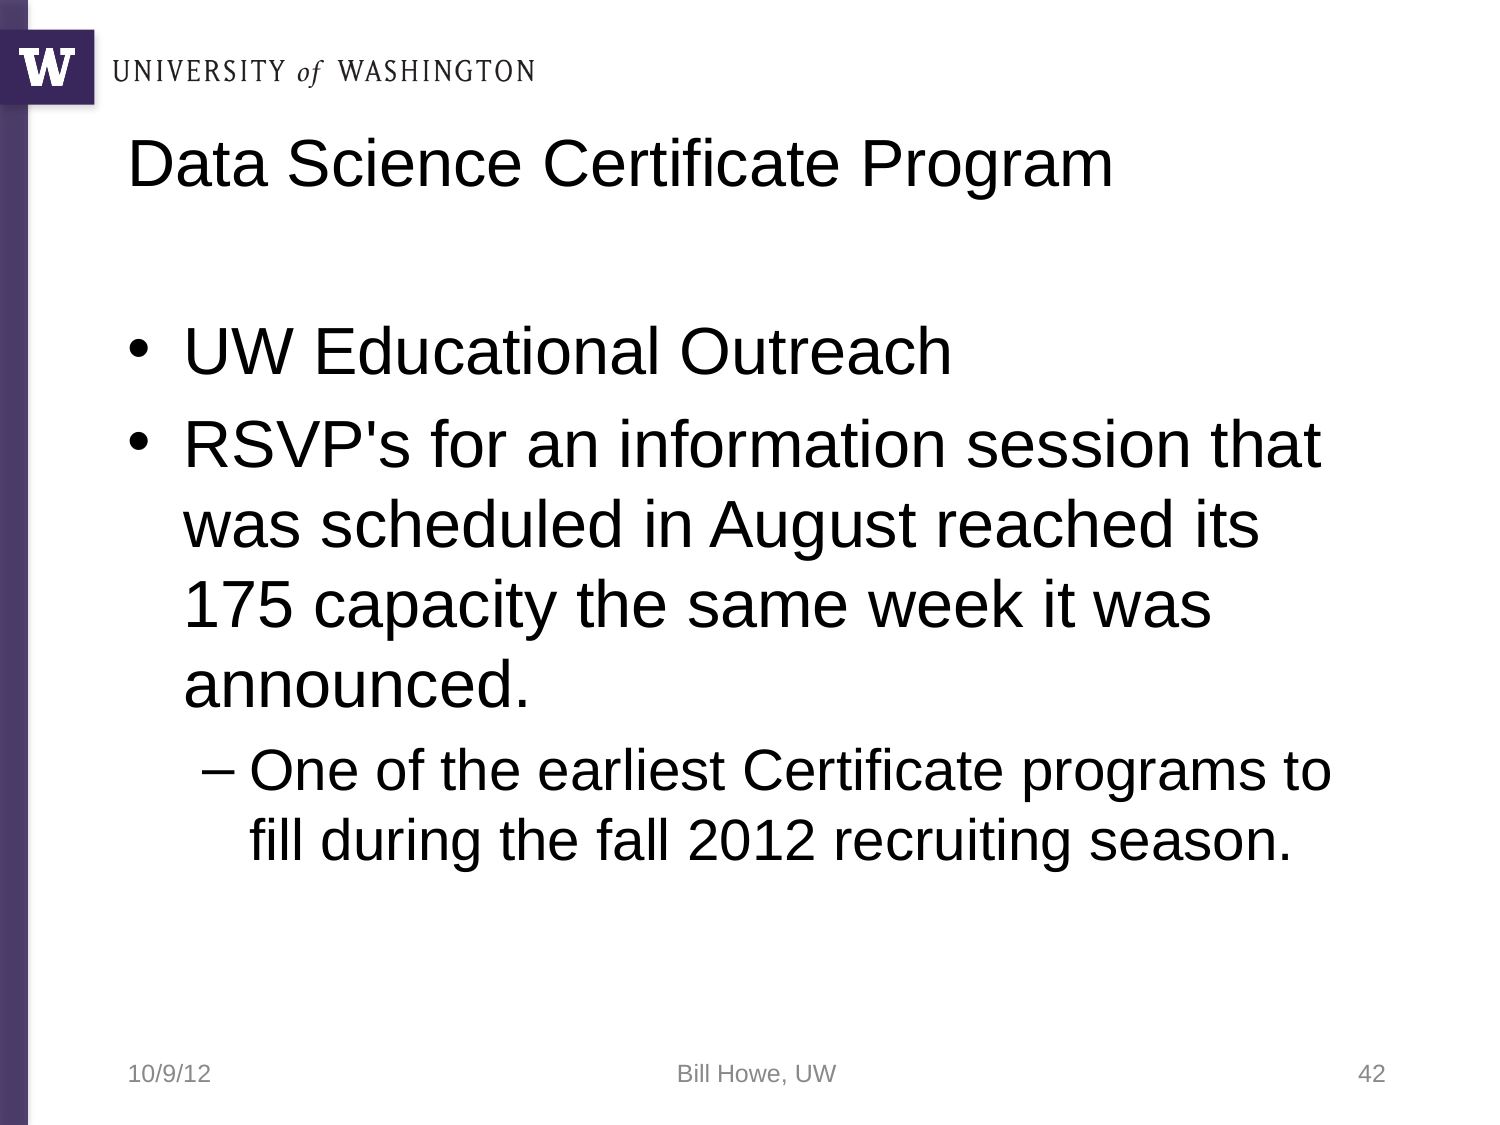

# Data Science Certificate Program
UW Educational Outreach
RSVP's for an information session that was scheduled in August reached its 175 capacity the same week it was announced.
One of the earliest Certificate programs to fill during the fall 2012 recruiting season.
10/9/12
Bill Howe, UW
42